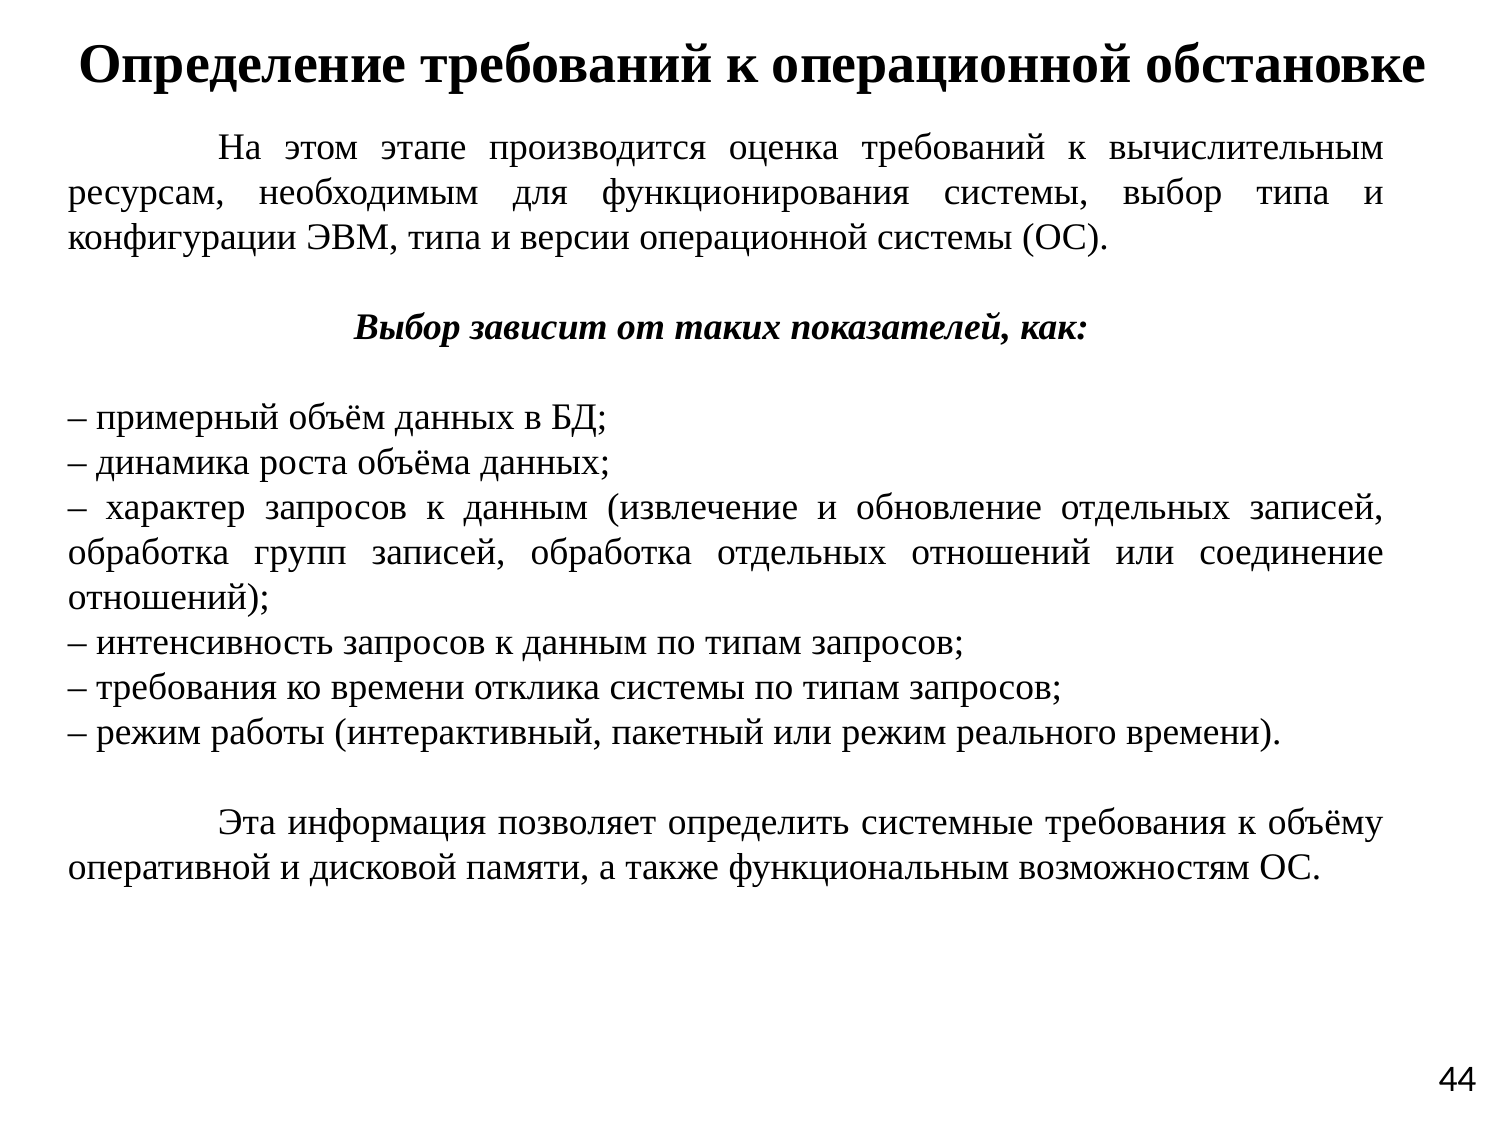

# Определение требований к операционной обстановке
	На этом этапе производится оценка требований к вычислительным ресурсам, необходимым для функционирования системы, выбор типа и конфигурации ЭВМ, типа и версии операционной системы (ОС).

Выбор зависит от таких показателей, как:

– примерный объём данных в БД;
– динамика роста объёма данных;
– характер запросов к данным (извлечение и обновление отдельных записей, обработка групп записей, обработка отдельных отношений или соединение отношений);
– интенсивность запросов к данным по типам запросов;
– требования ко времени отклика системы по типам запросов;
– режим работы (интерактивный, пакетный или режим реального времени).

	Эта информация позволяет определить системные требования к объёму оперативной и дисковой памяти, а также функциональным возможностям ОС.
44